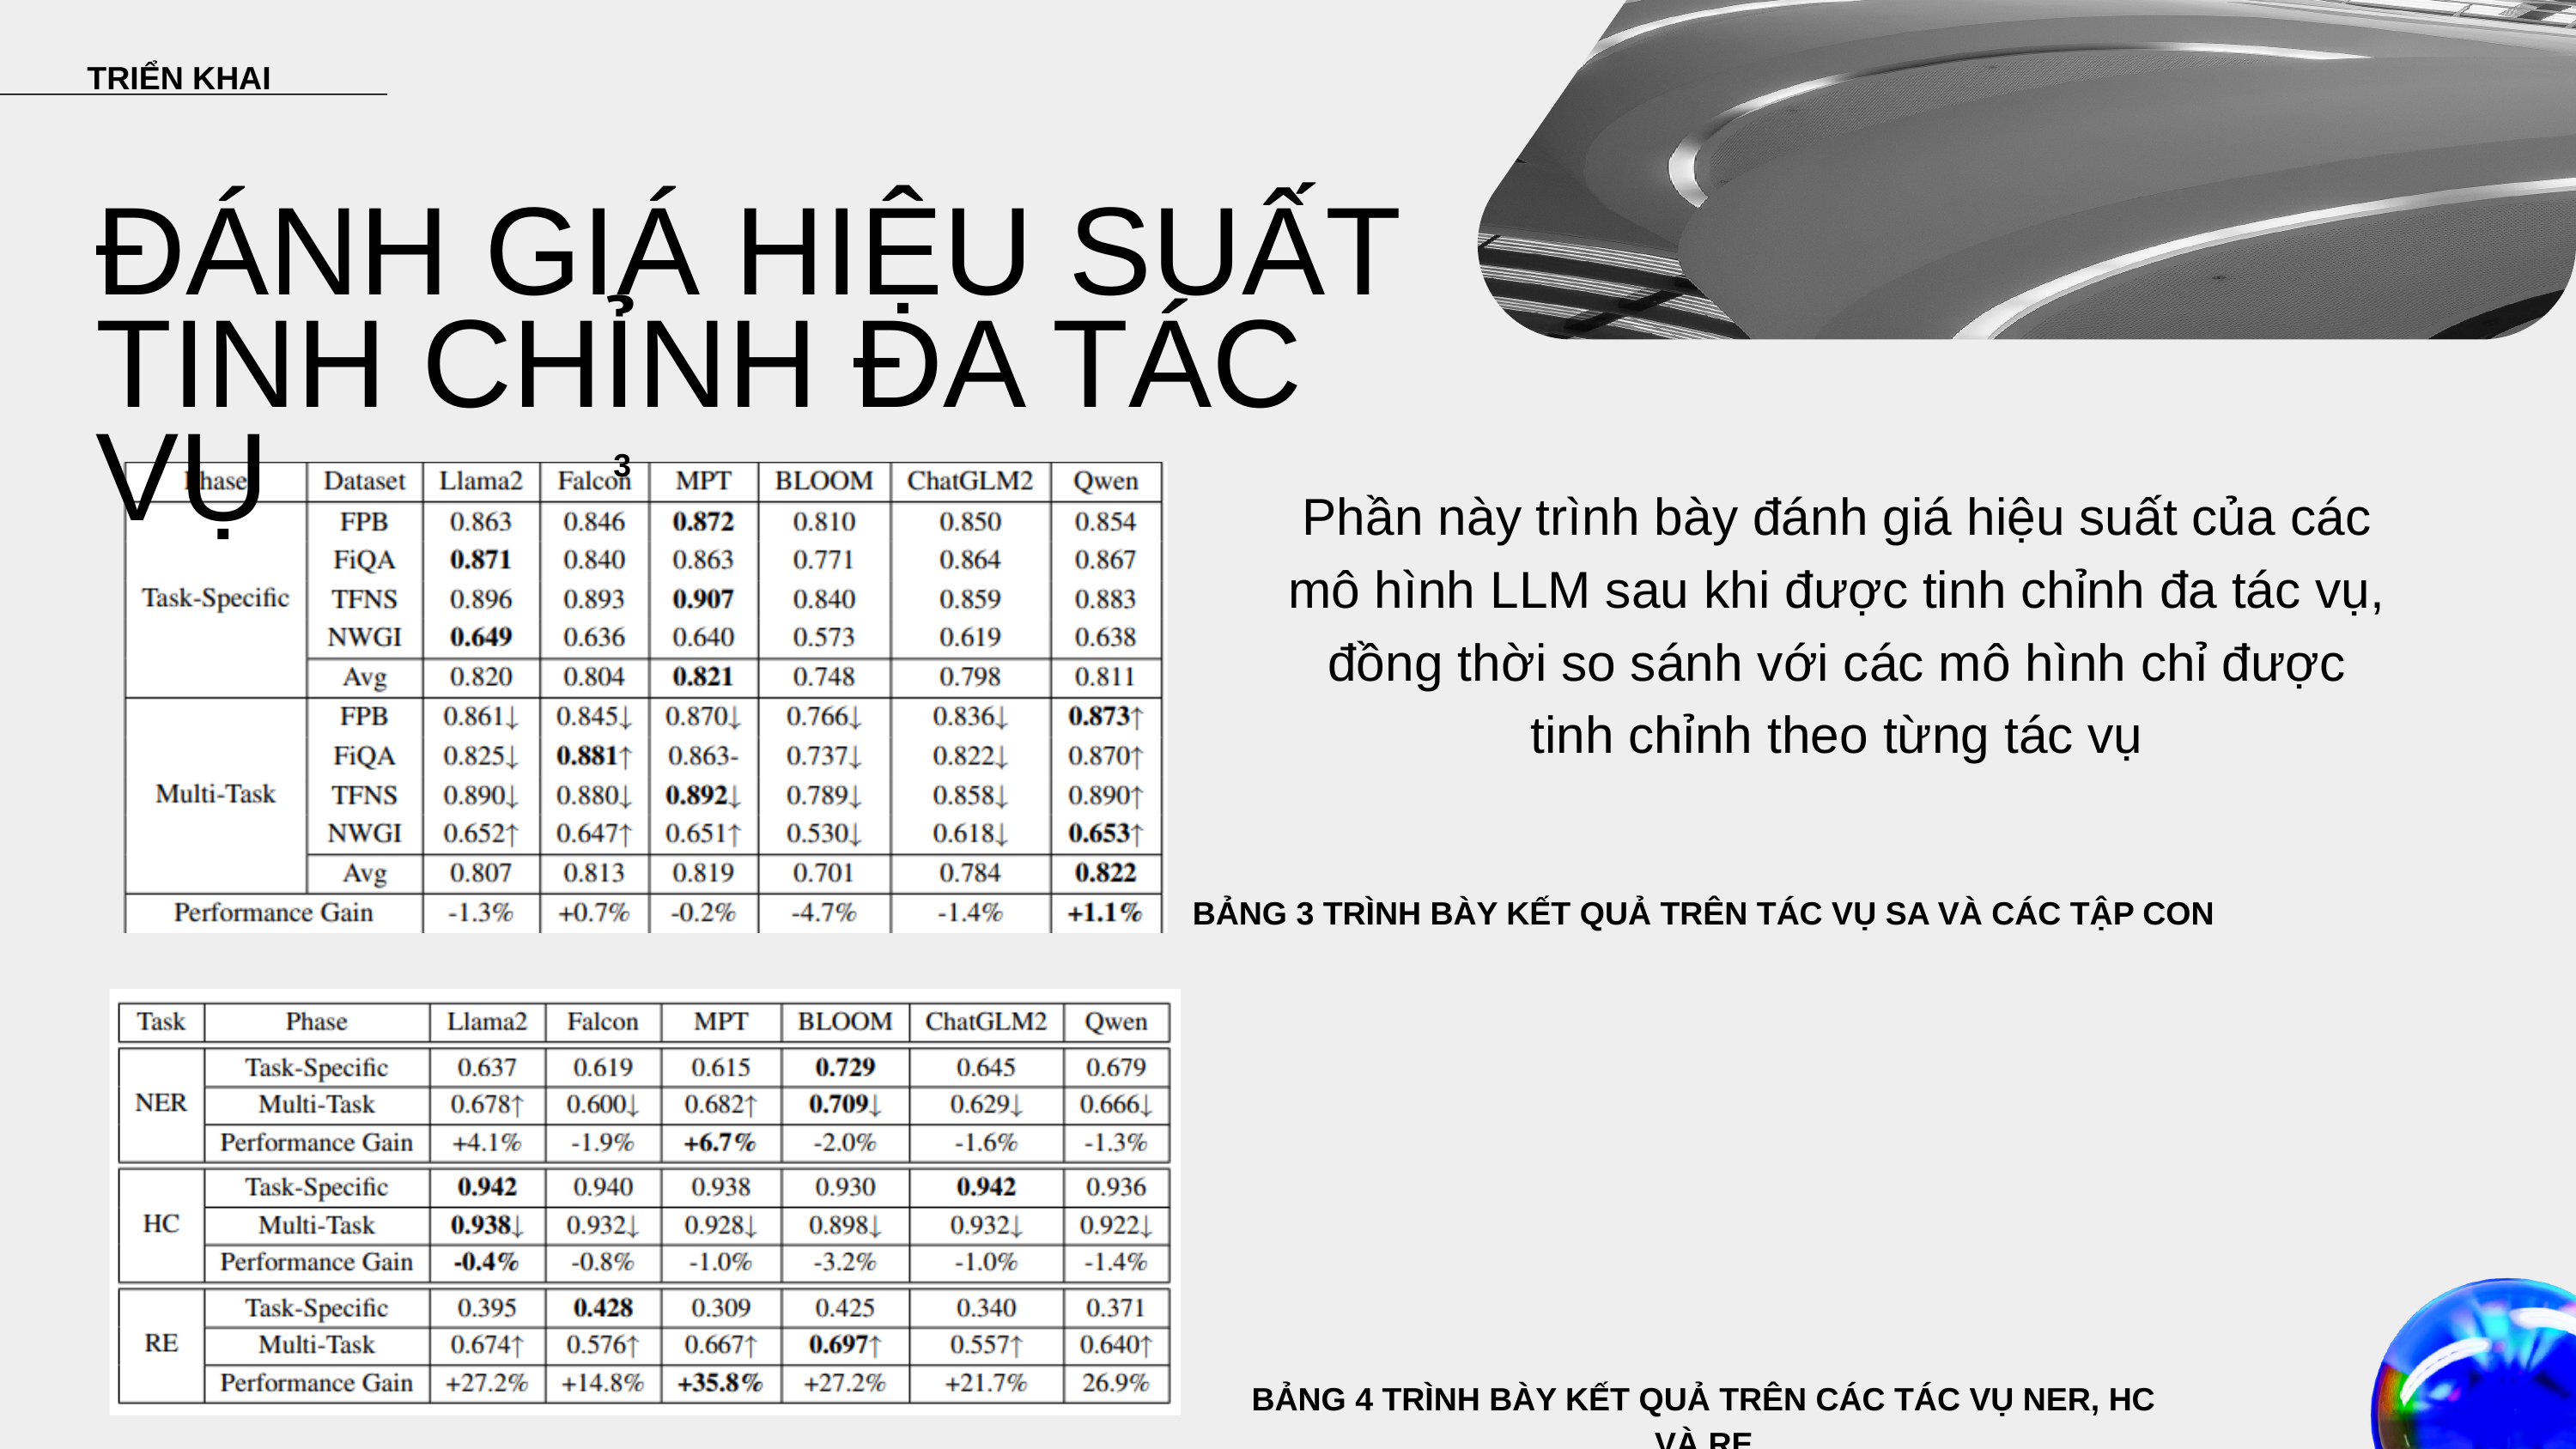

TRIỂN KHAI

ĐÁNH GIÁ HIỆU SUẤT TINH CHỈNH ĐA TÁC VỤ
3

Phần này trình bày đánh giá hiệu suất của các mô hình LLM sau khi được tinh chỉnh đa tác vụ, đồng thời so sánh với các mô hình chỉ được tinh chỉnh theo từng tác vụ
BẢNG 3 TRÌNH BÀY KẾT QUẢ TRÊN TÁC VỤ SA VÀ CÁC TẬP CON

BẢNG 4 TRÌNH BÀY KẾT QUẢ TRÊN CÁC TÁC VỤ NER, HC VÀ RE